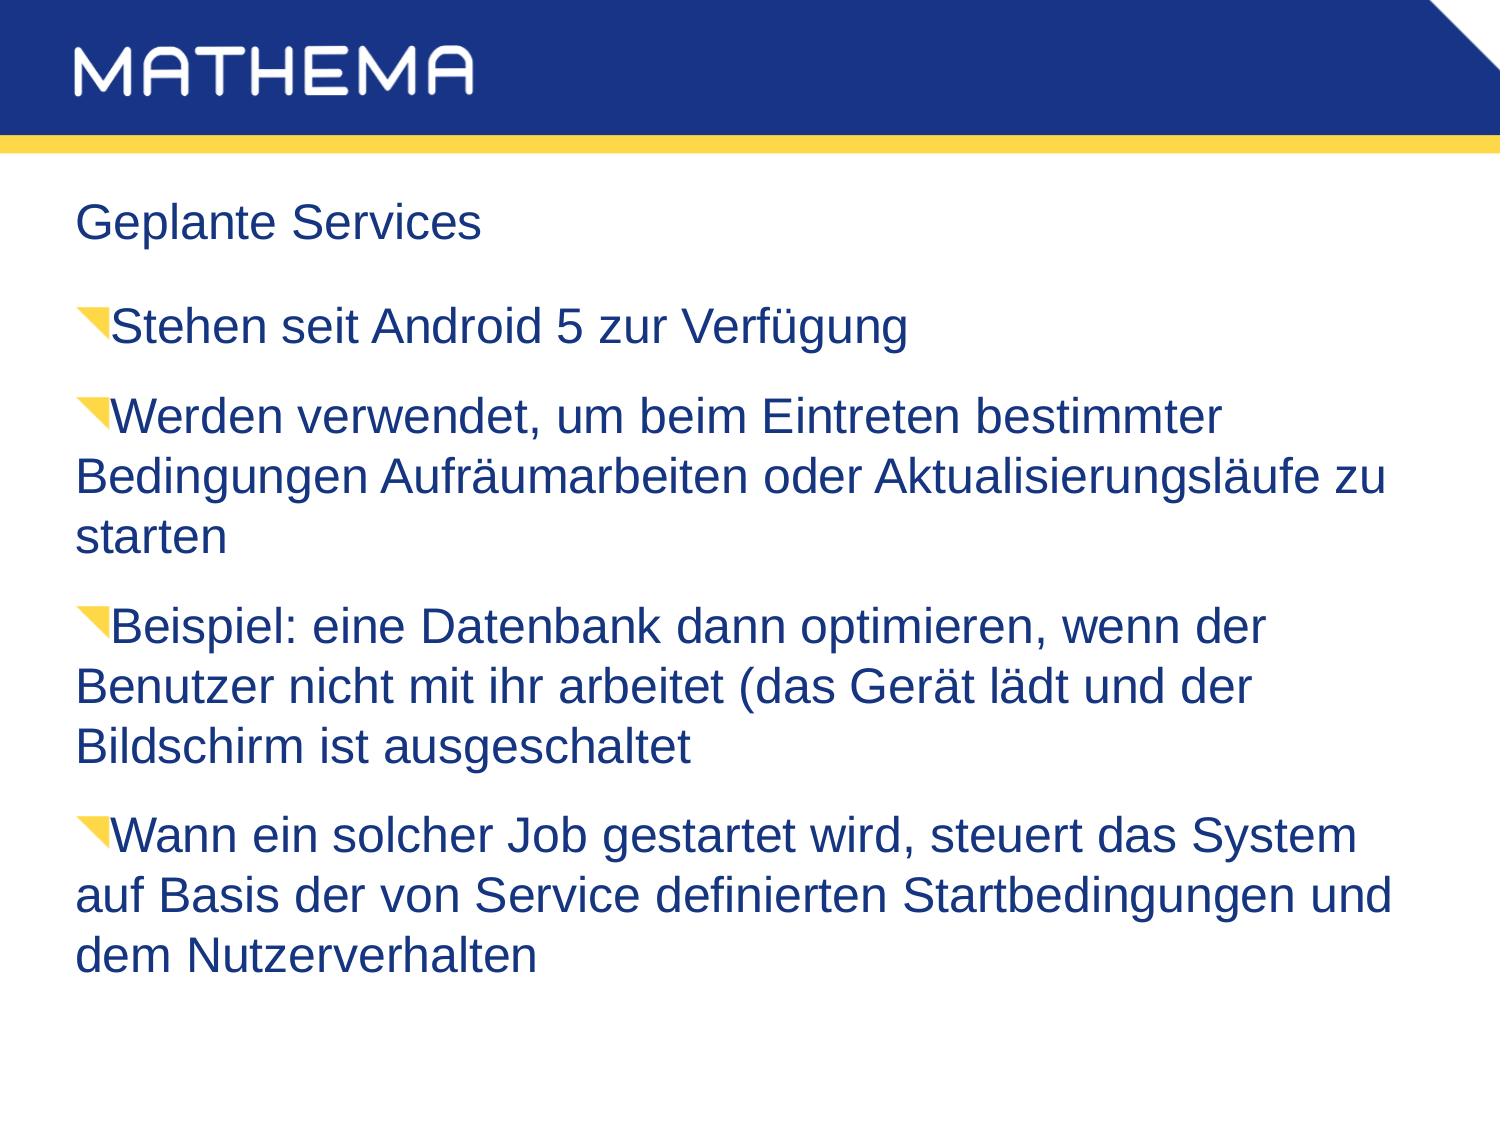

# Geplante Services
Stehen seit Android 5 zur Verfügung
Werden verwendet, um beim Eintreten bestimmter Bedingungen Aufräumarbeiten oder Aktualisierungsläufe zu starten
Beispiel: eine Datenbank dann optimieren, wenn der Benutzer nicht mit ihr arbeitet (das Gerät lädt und der Bildschirm ist ausgeschaltet
Wann ein solcher Job gestartet wird, steuert das System auf Basis der von Service definierten Startbedingungen und dem Nutzerverhalten